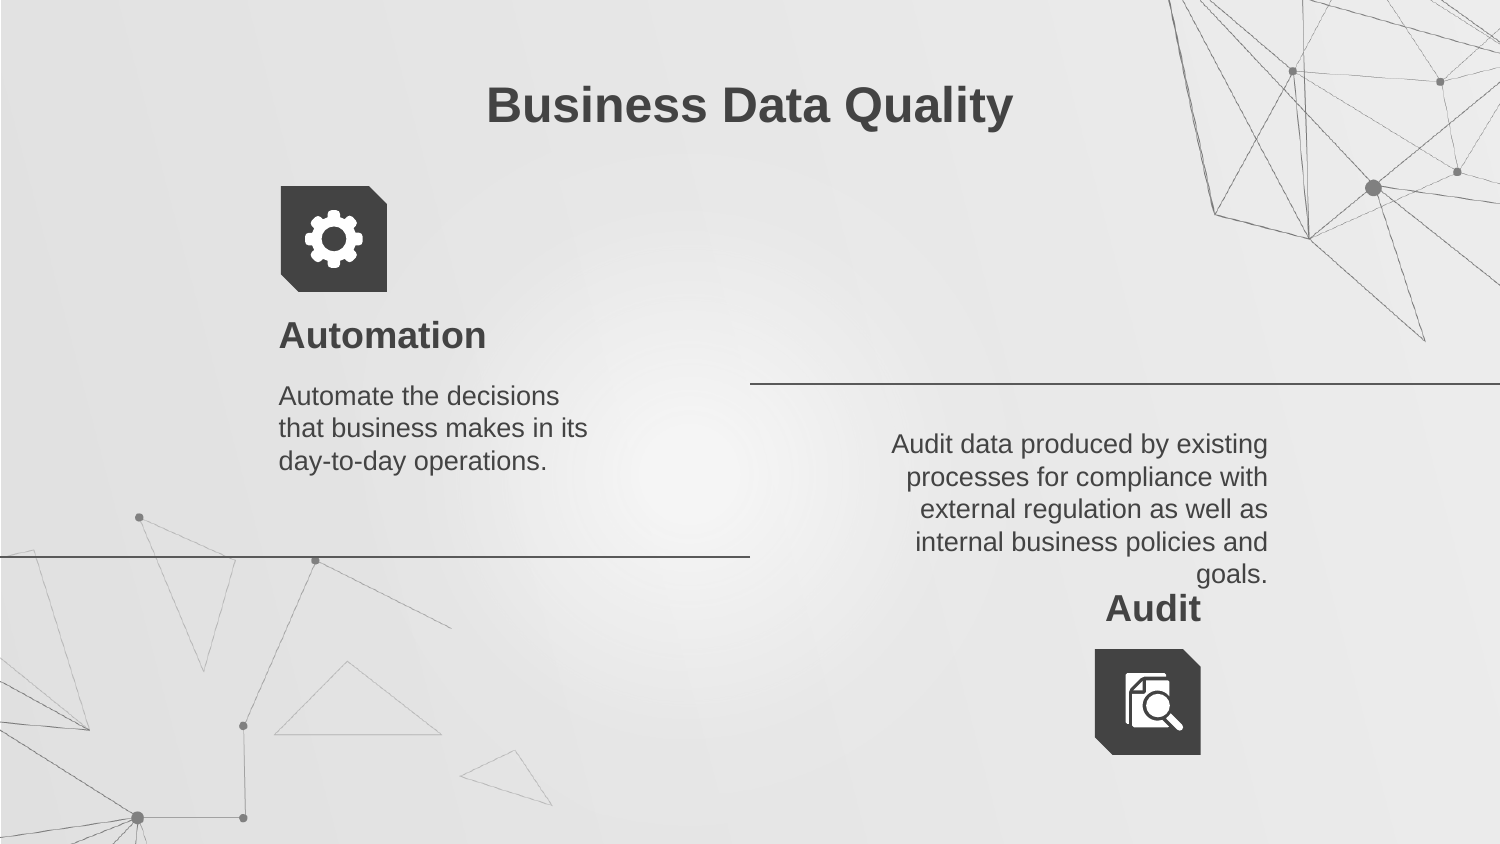

# Business Data Quality

Automation
Automate the decisions that business makes in its day-to-day operations.
Audit data produced by existing processes for compliance with external regulation as well as internal business policies and goals.
Audit